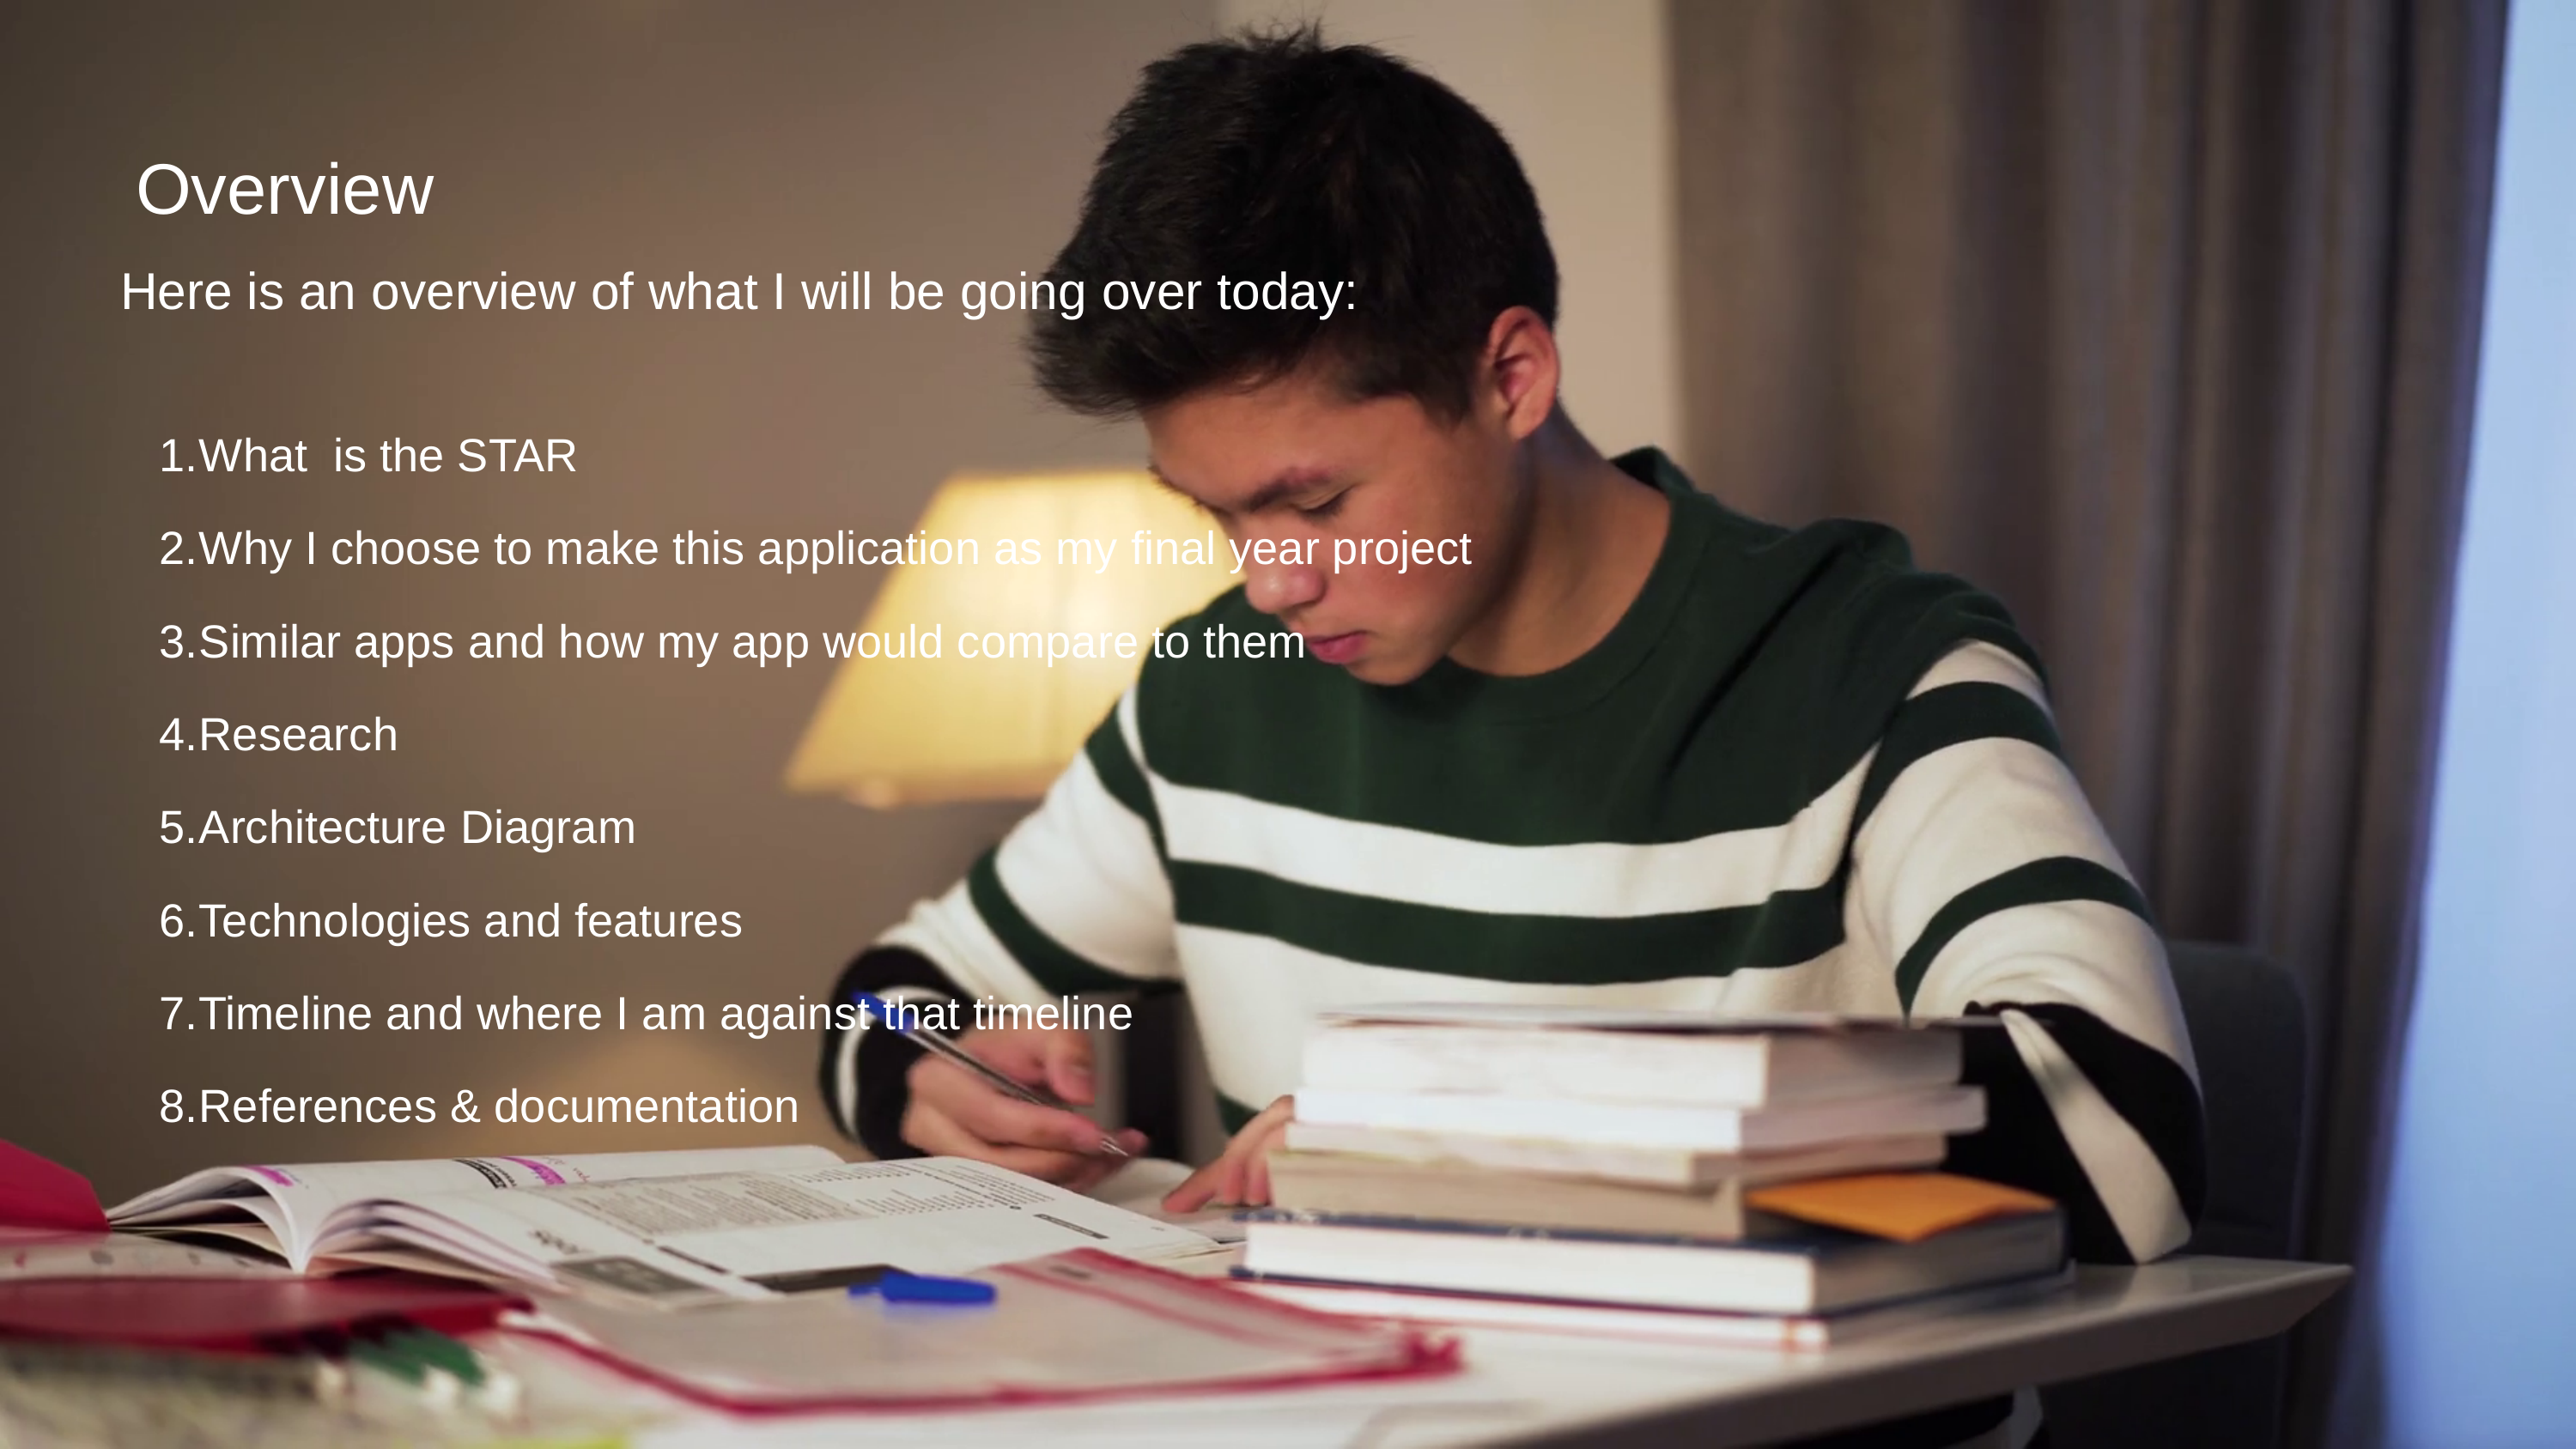

Overview
Here is an overview of what I will be going over today:
What  is the STAR
Why I choose to make this application as my final year project
Similar apps and how my app would compare to them
Research
Architecture Diagram
Technologies and features
Timeline and where I am against that timeline
References & documentation